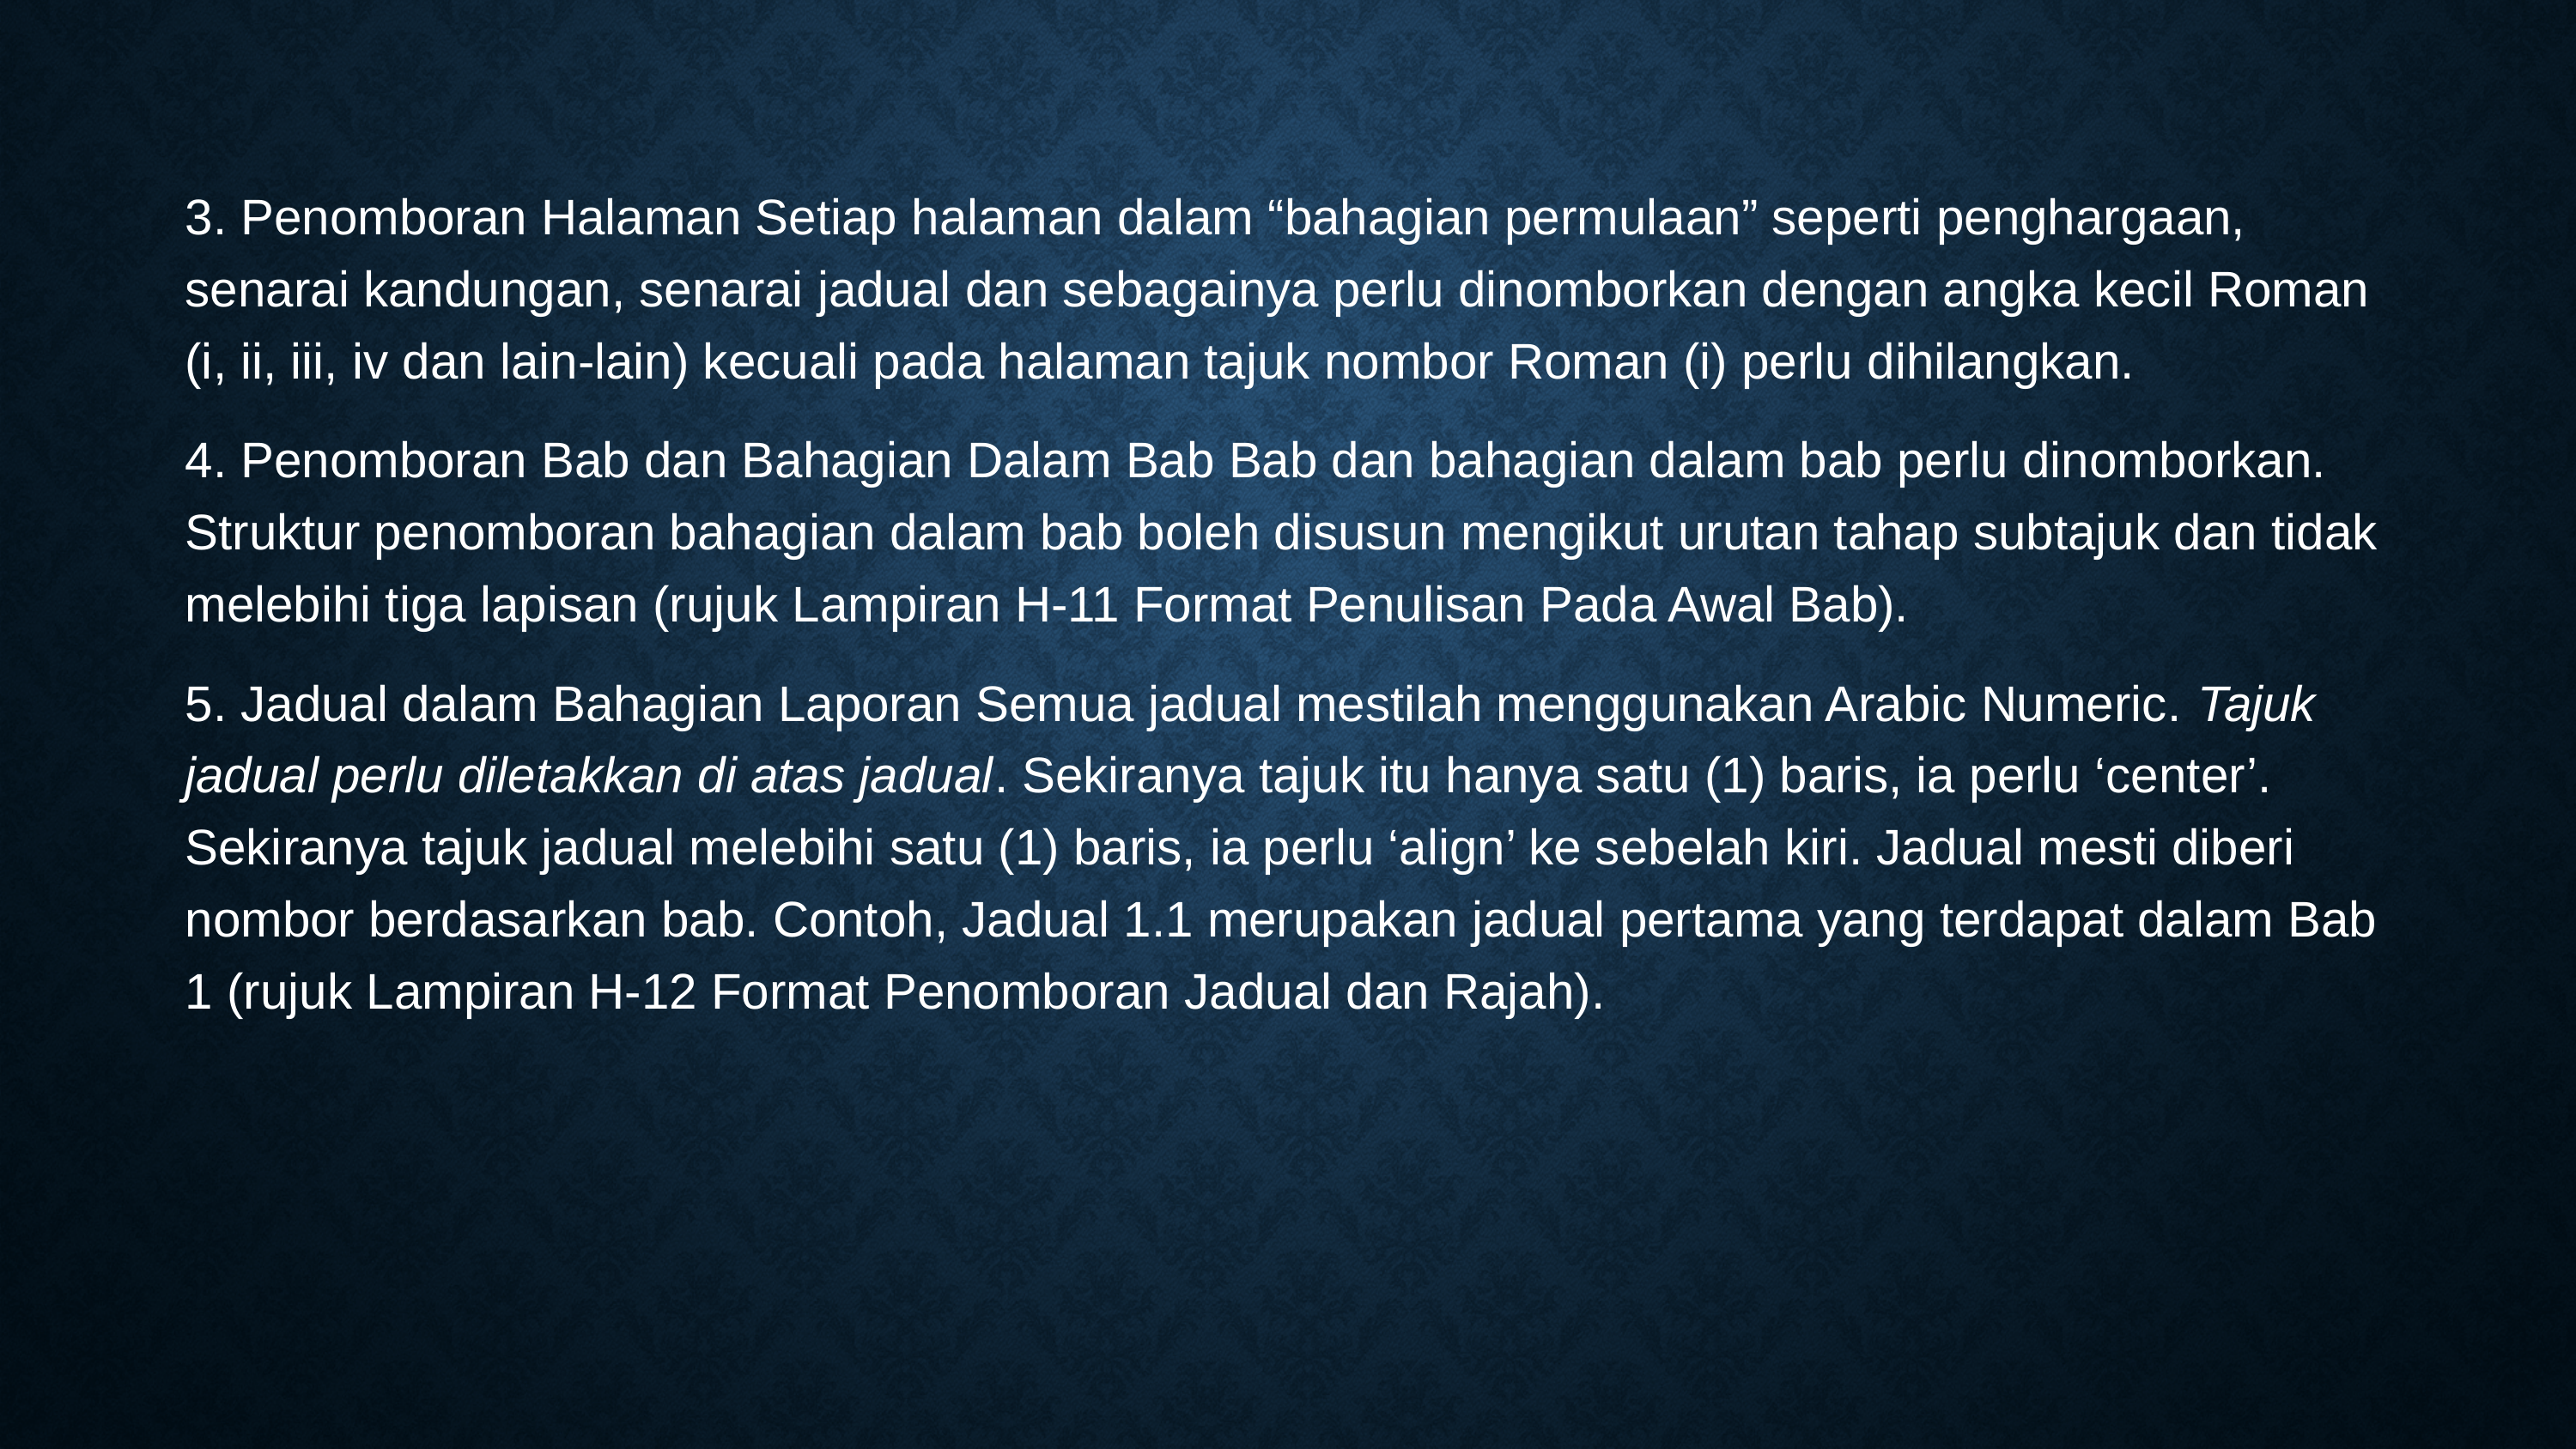

3. Penomboran Halaman Setiap halaman dalam “bahagian permulaan” seperti penghargaan, senarai kandungan, senarai jadual dan sebagainya perlu dinomborkan dengan angka kecil Roman (i, ii, iii, iv dan lain-lain) kecuali pada halaman tajuk nombor Roman (i) perlu dihilangkan.
4. Penomboran Bab dan Bahagian Dalam Bab Bab dan bahagian dalam bab perlu dinomborkan. Struktur penomboran bahagian dalam bab boleh disusun mengikut urutan tahap subtajuk dan tidak melebihi tiga lapisan (rujuk Lampiran H-11 Format Penulisan Pada Awal Bab).
5. Jadual dalam Bahagian Laporan Semua jadual mestilah menggunakan Arabic Numeric. Tajuk jadual perlu diletakkan di atas jadual. Sekiranya tajuk itu hanya satu (1) baris, ia perlu ‘center’. Sekiranya tajuk jadual melebihi satu (1) baris, ia perlu ‘align’ ke sebelah kiri. Jadual mesti diberi nombor berdasarkan bab. Contoh, Jadual 1.1 merupakan jadual pertama yang terdapat dalam Bab 1 (rujuk Lampiran H-12 Format Penomboran Jadual dan Rajah).